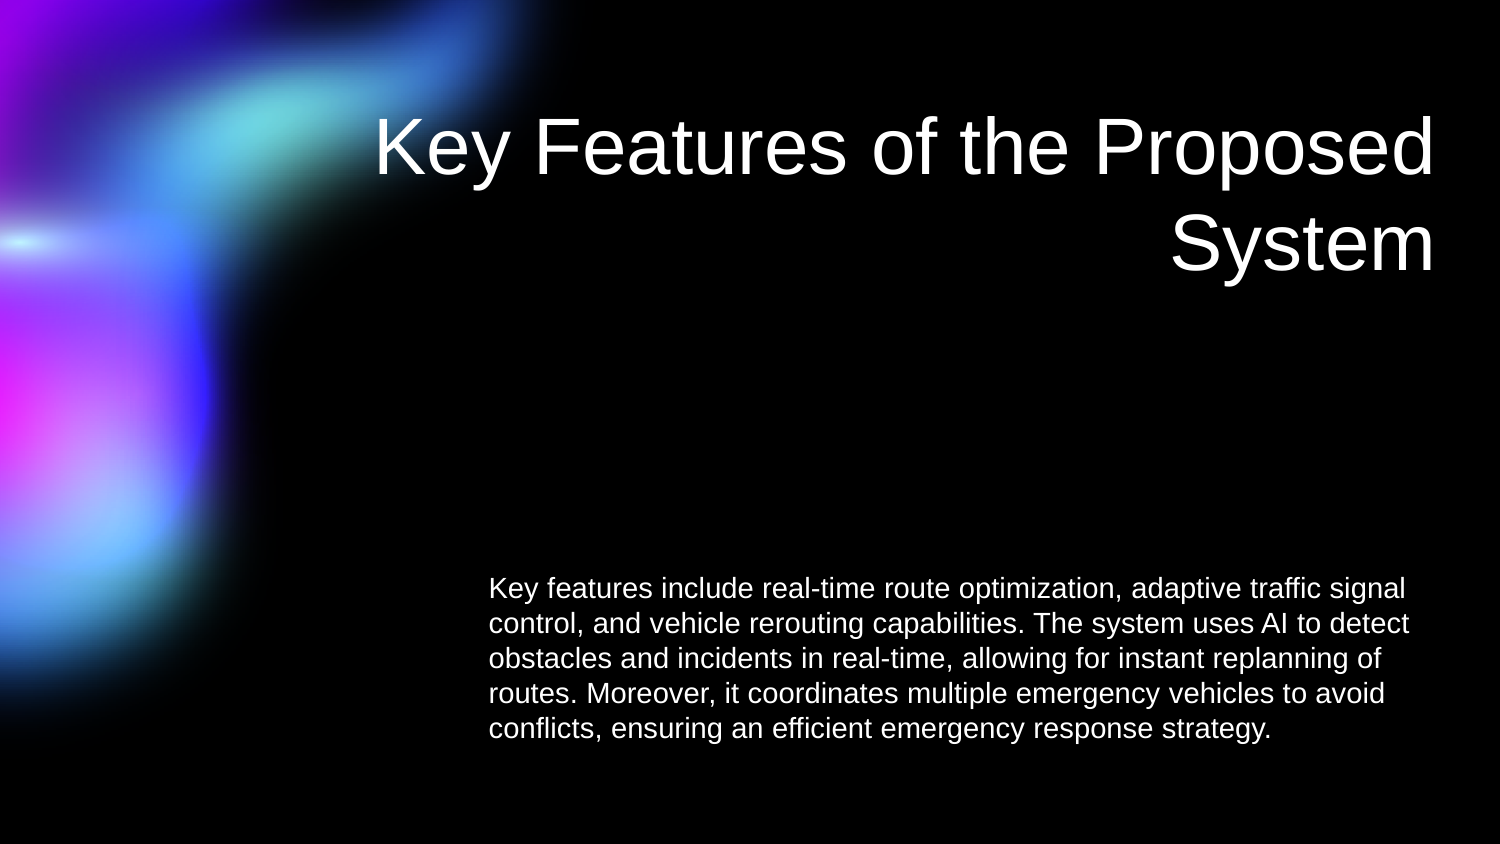

# Key Features of the Proposed System
Key features include real-time route optimization, adaptive traffic signal control, and vehicle rerouting capabilities. The system uses AI to detect obstacles and incidents in real-time, allowing for instant replanning of routes. Moreover, it coordinates multiple emergency vehicles to avoid conflicts, ensuring an efficient emergency response strategy.